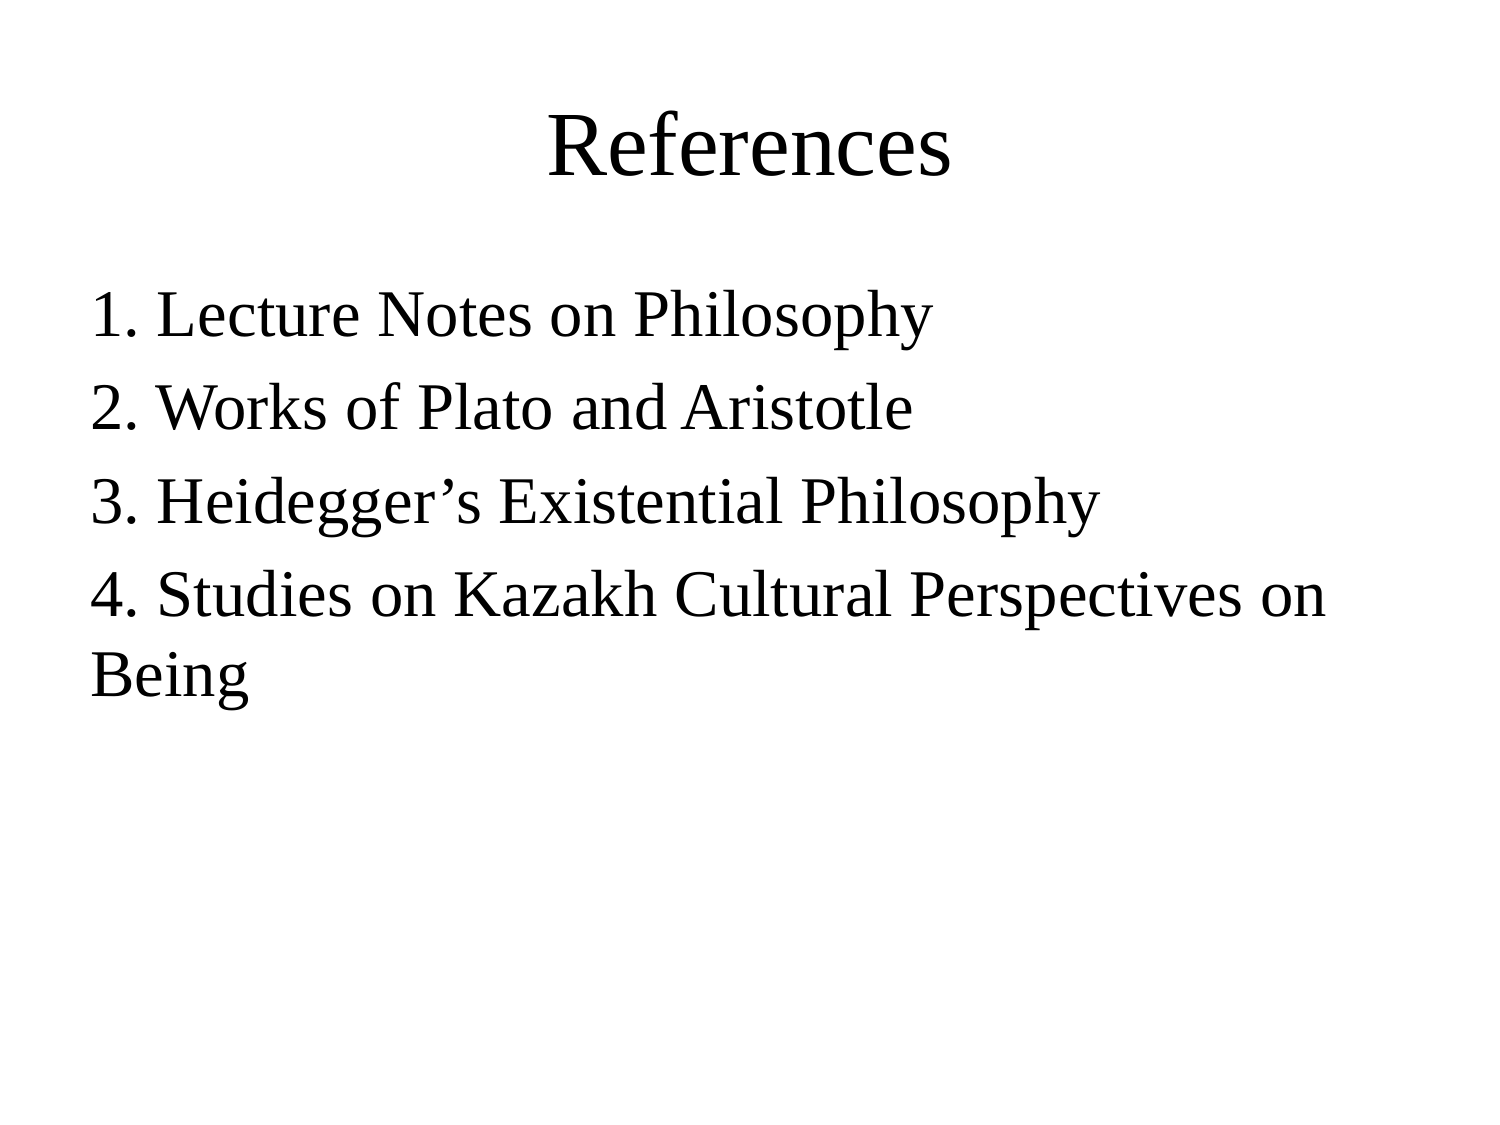

# References
1. Lecture Notes on Philosophy
2. Works of Plato and Aristotle
3. Heidegger’s Existential Philosophy
4. Studies on Kazakh Cultural Perspectives on Being